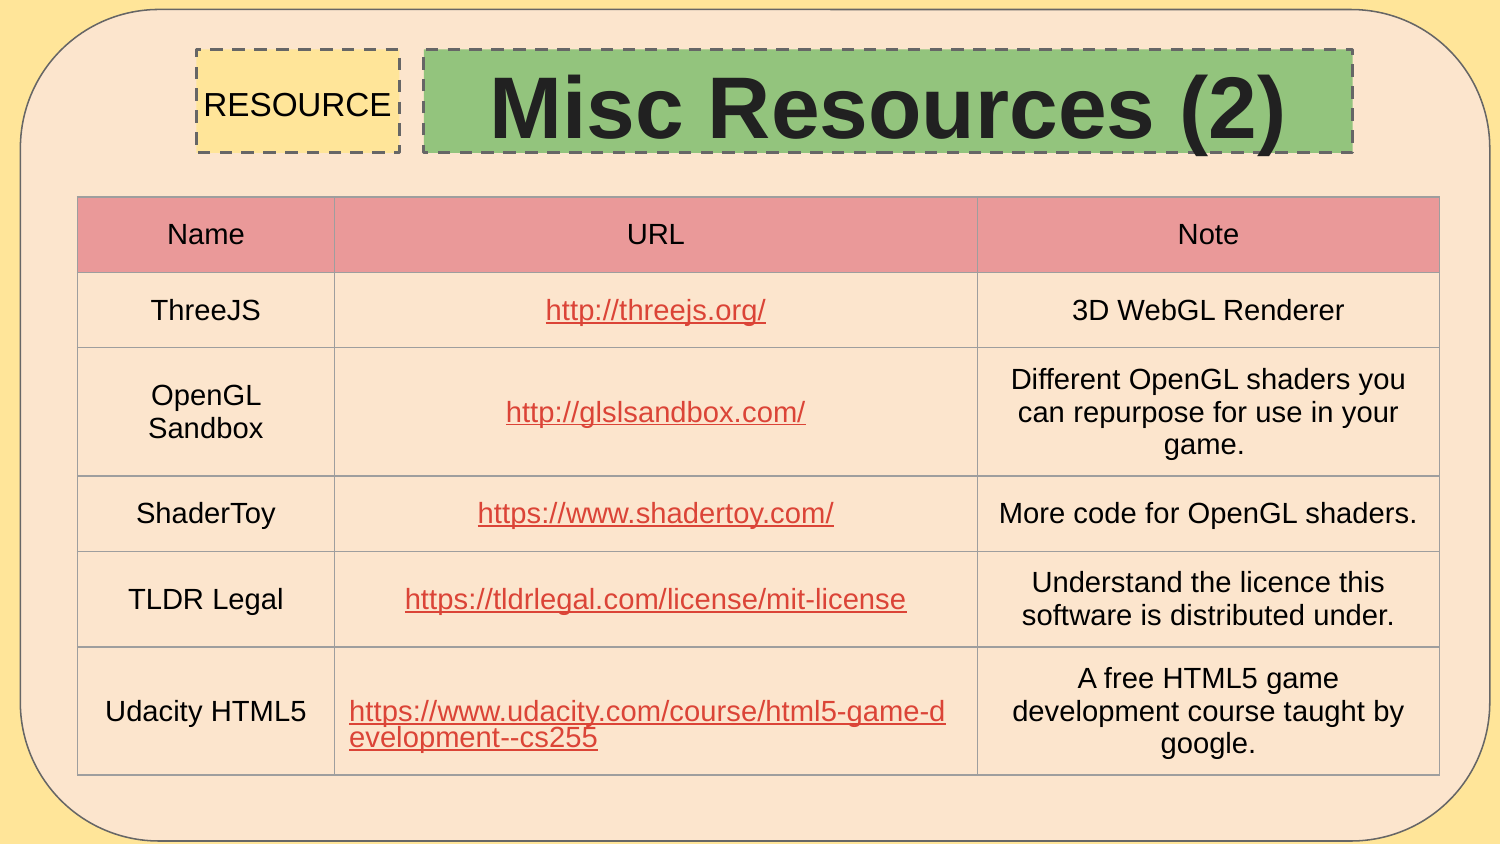

# Misc Resources (2)

RESOURCE
| Name | URL | Note |
| --- | --- | --- |
| ThreeJS | http://threejs.org/ | 3D WebGL Renderer |
| OpenGL Sandbox | http://glslsandbox.com/ | Different OpenGL shaders you can repurpose for use in your game. |
| ShaderToy | https://www.shadertoy.com/ | More code for OpenGL shaders. |
| TLDR Legal | https://tldrlegal.com/license/mit-license | Understand the licence this software is distributed under. |
| Udacity HTML5 | https://www.udacity.com/course/html5-game-development--cs255 | A free HTML5 game development course taught by google. |